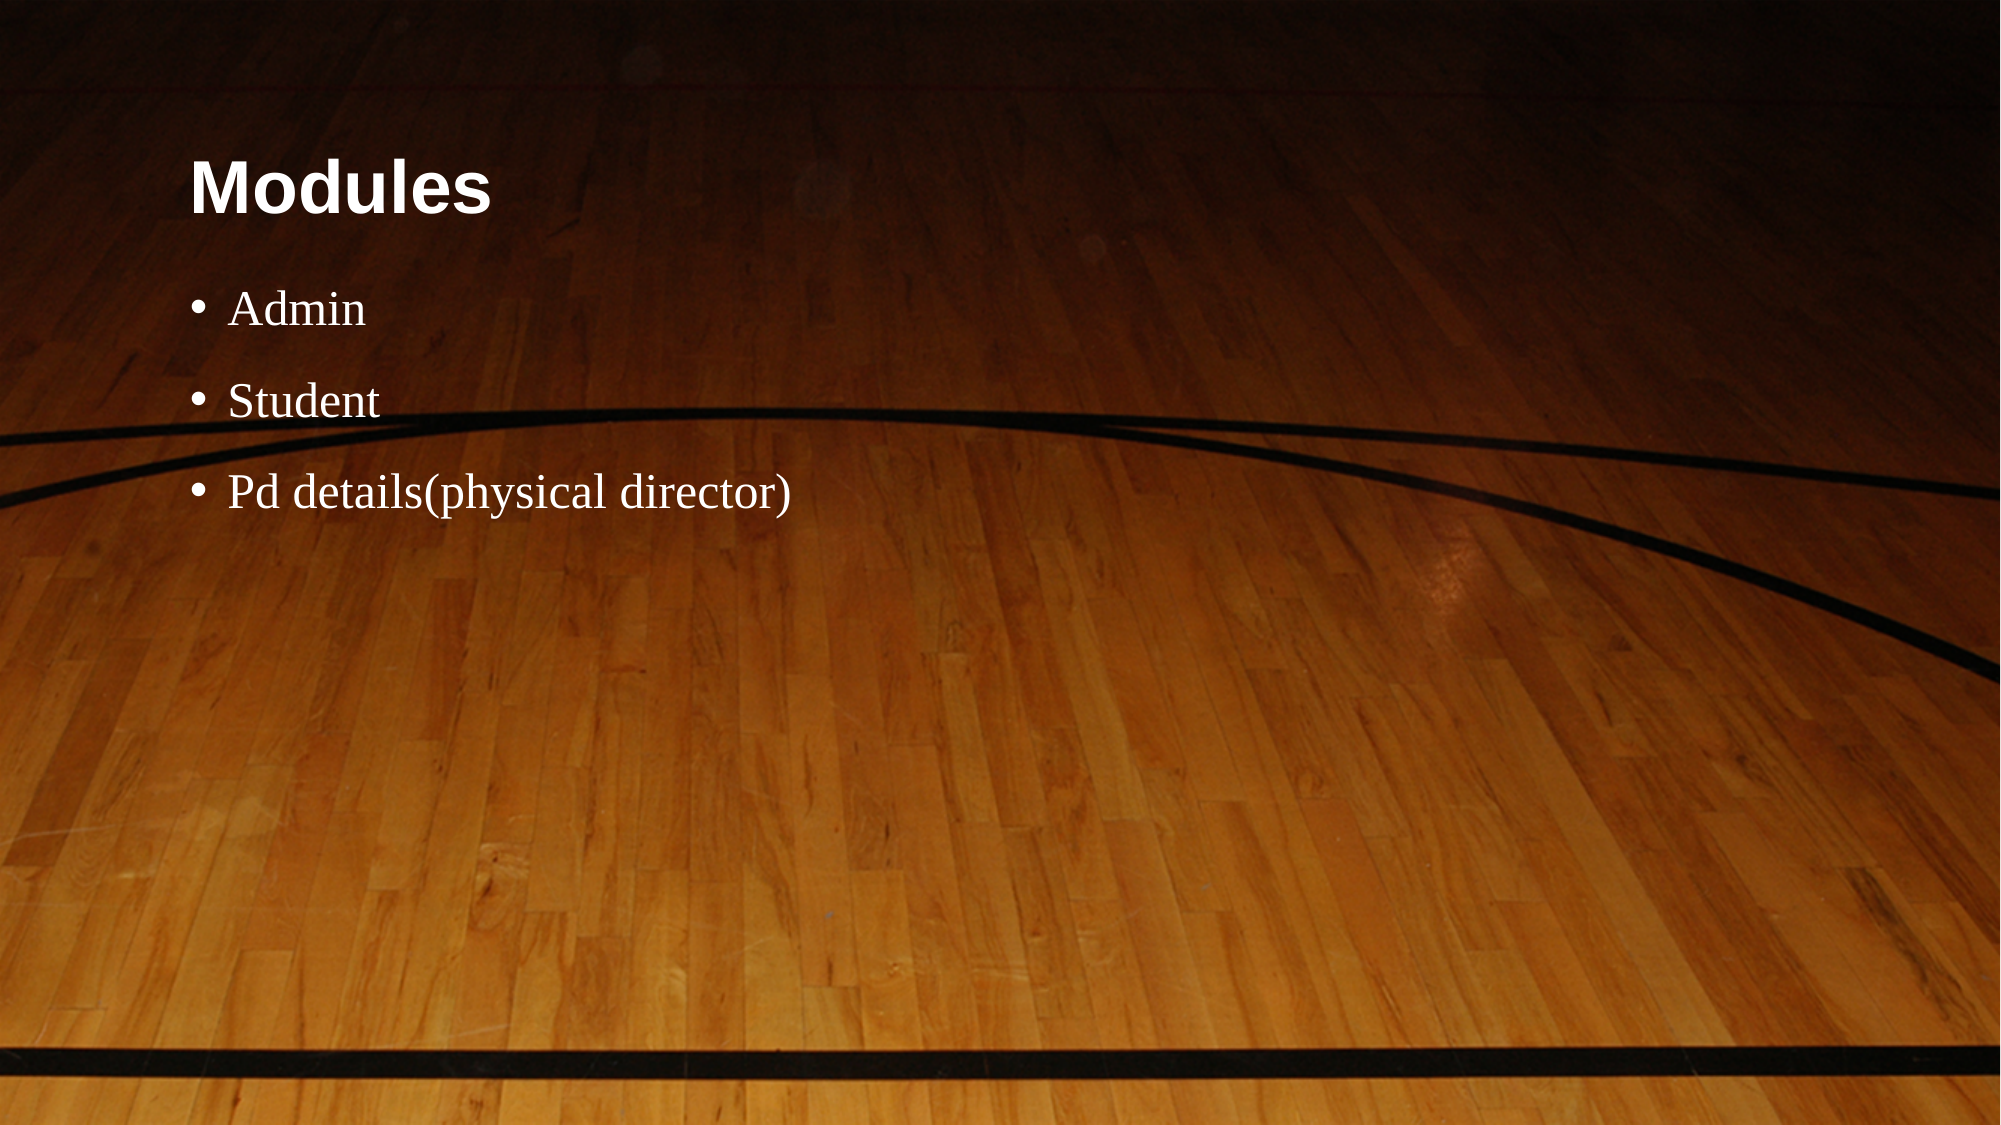

# Modules
Admin
Student
Pd details(physical director)